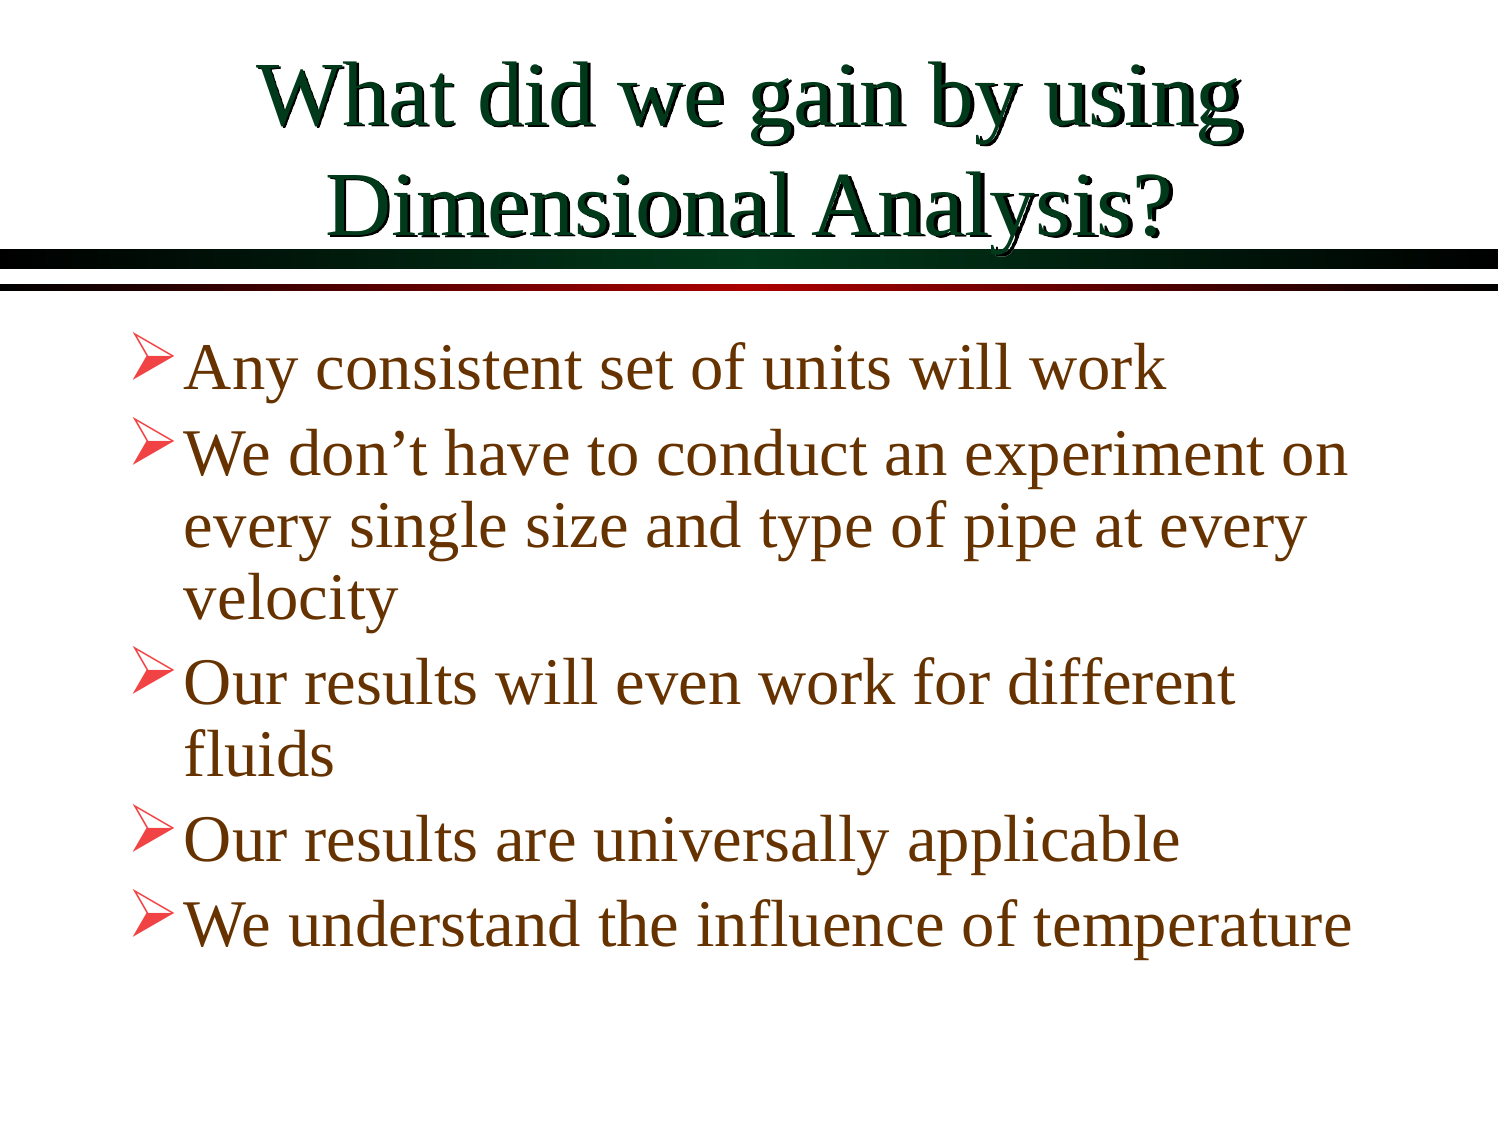

# What did we gain by using Dimensional Analysis?
Any consistent set of units will work
We don’t have to conduct an experiment on every single size and type of pipe at every velocity
Our results will even work for different fluids
Our results are universally applicable
We understand the influence of temperature